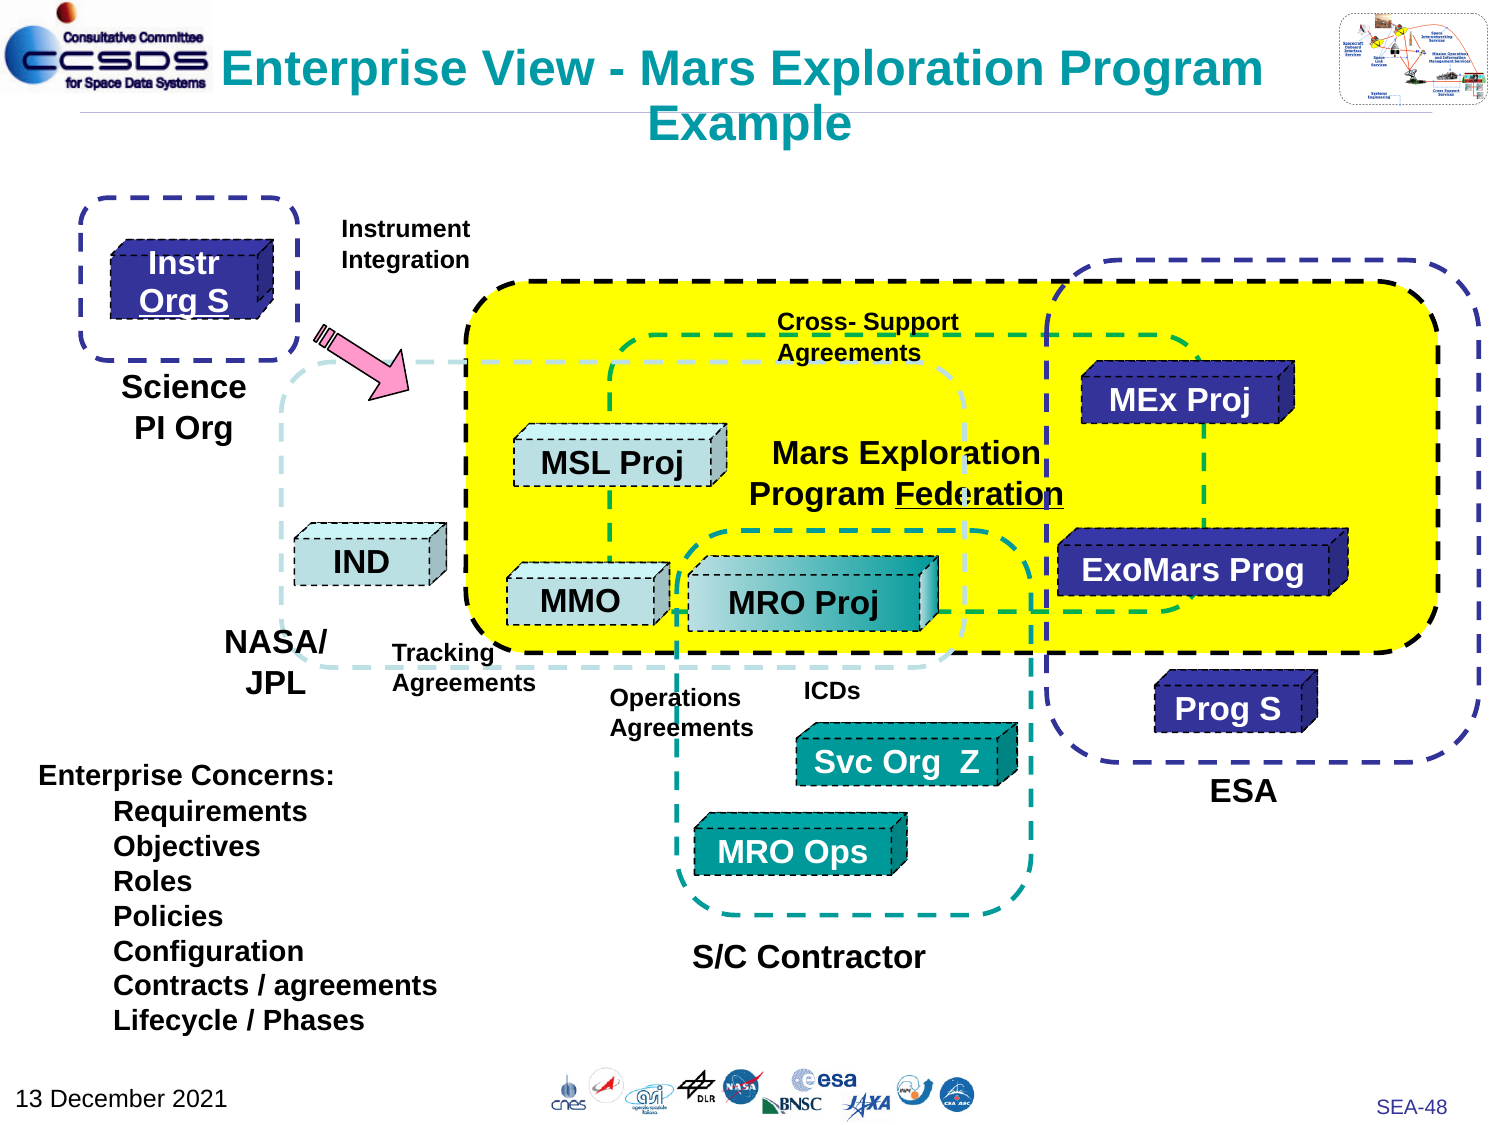

Enterprise View - Mars Exploration Program
Example

Instrument
Integration

Instr Org S

Mars Exploration
Program Federation
Cross- Support
Agreements

Science
PI Org

MEx Proj

MSL Proj

IND

ExoMars Prog

MRO Proj

MMO
NASA/
JPL
Tracking
Agreements
ICDs

Prog S
Operations
Agreements

Svc Org  Z
Enterprise Concerns:
Requirements
Objectives
Roles
Policies
Configuration
Contracts / agreements
Lifecycle / Phases
ESA

MRO Ops
S/C Contractor
13 December 2021